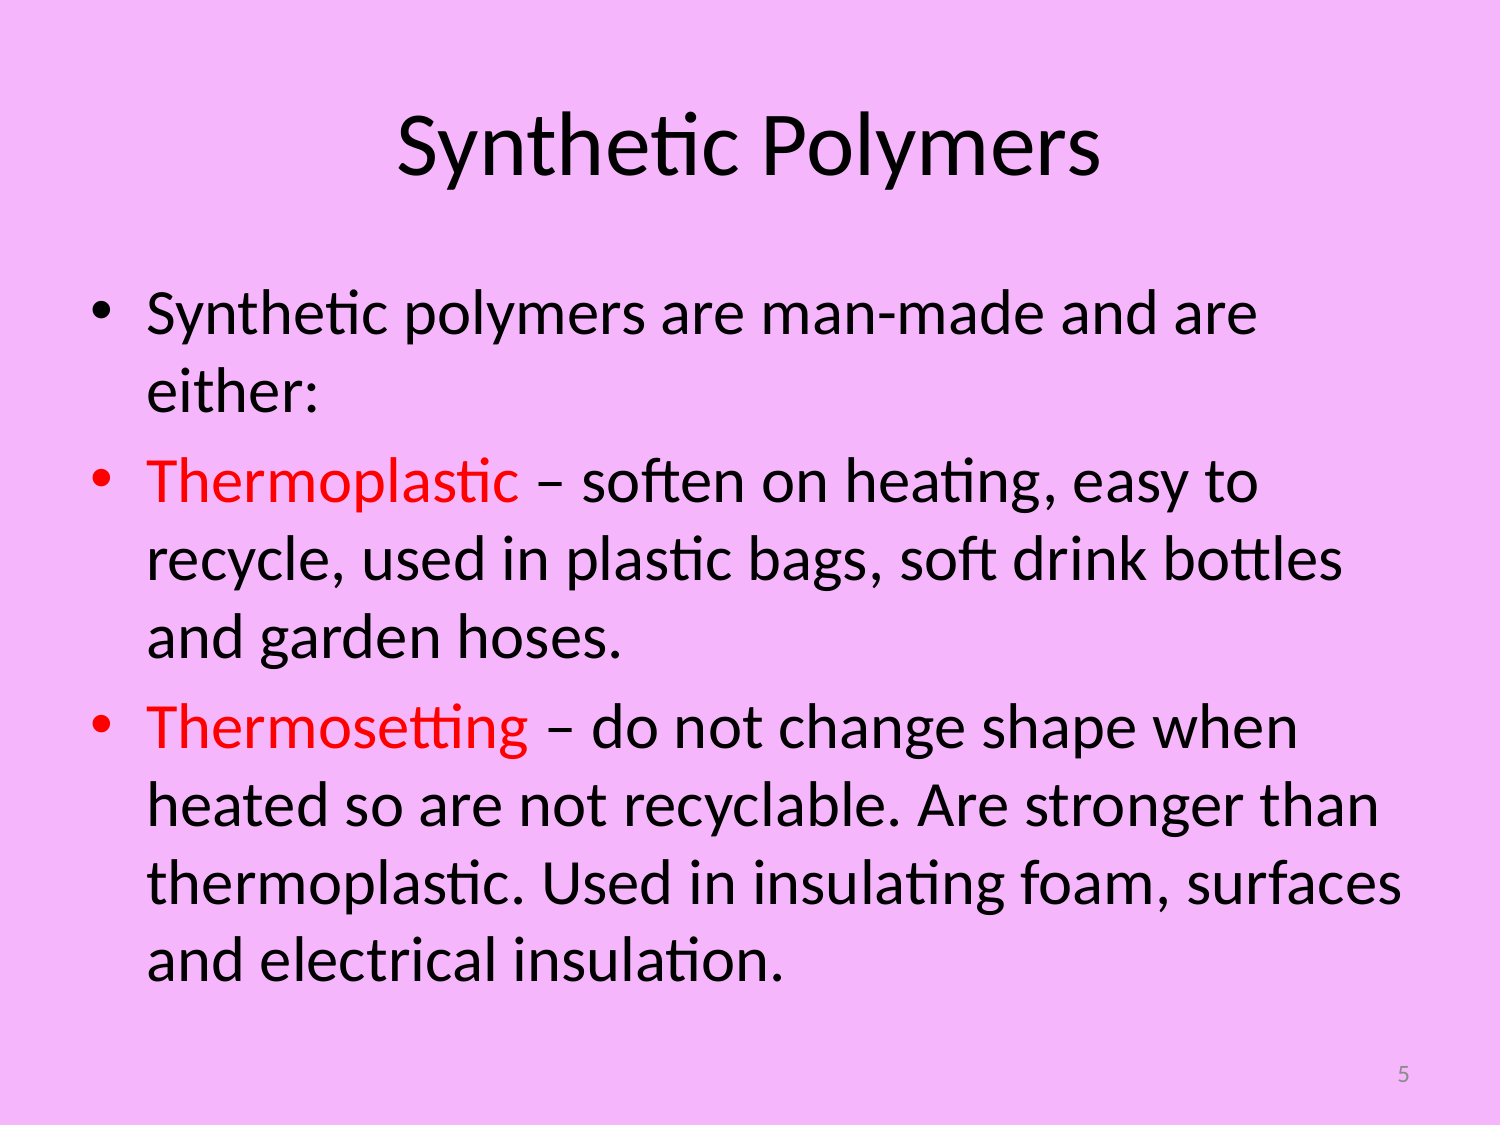

# Synthetic Polymers
Synthetic polymers are man-made and are either:
Thermoplastic – soften on heating, easy to recycle, used in plastic bags, soft drink bottles and garden hoses.
Thermosetting – do not change shape when heated so are not recyclable. Are stronger than thermoplastic. Used in insulating foam, surfaces and electrical insulation.

5